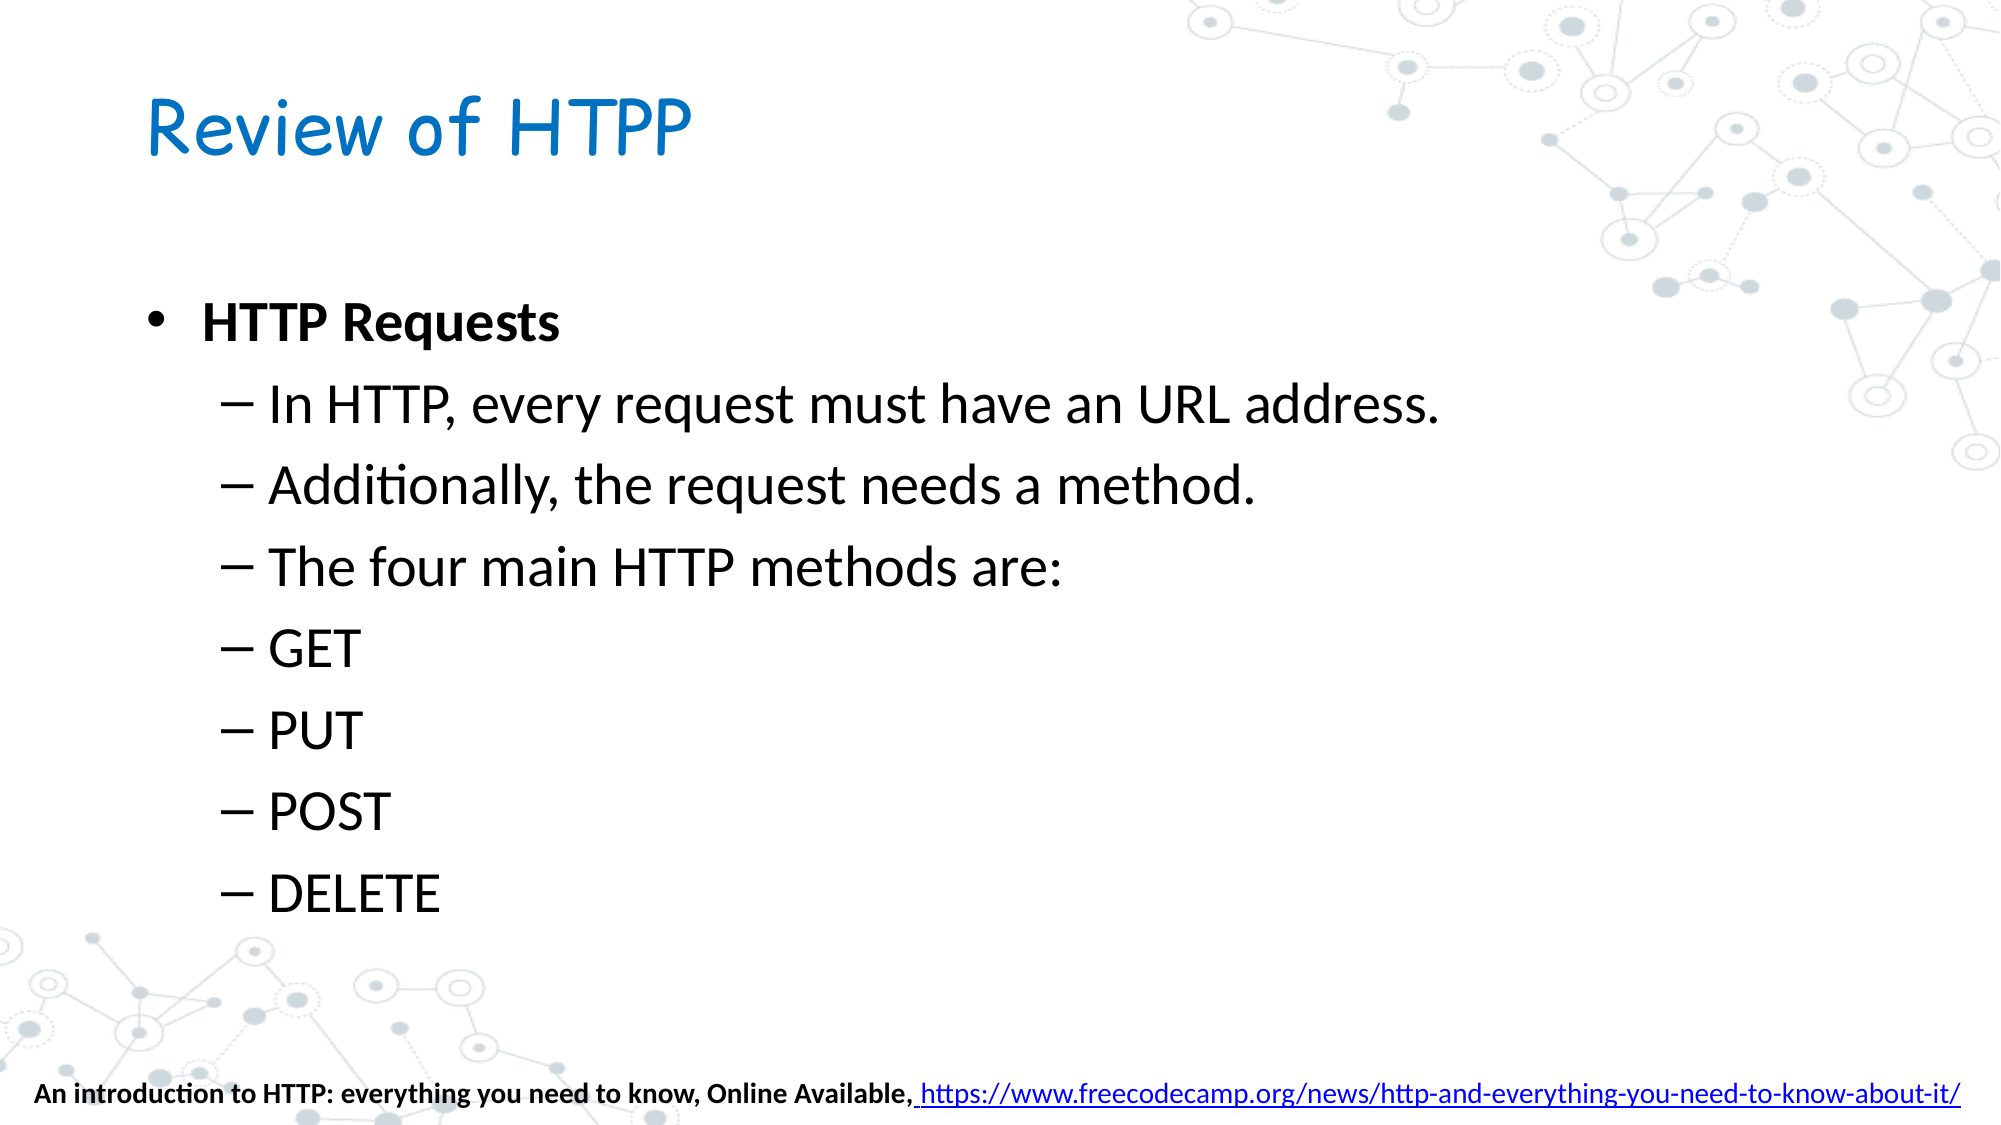

# Review of HTPP
HTTP Requests
In HTTP, every request must have an URL address.
Additionally, the request needs a method.
The four main HTTP methods are:
GET
PUT
POST
DELETE
An introduction to HTTP: everything you need to know, Online Available, https://www.freecodecamp.org/news/http-and-everything-you-need-to-know-about-it/